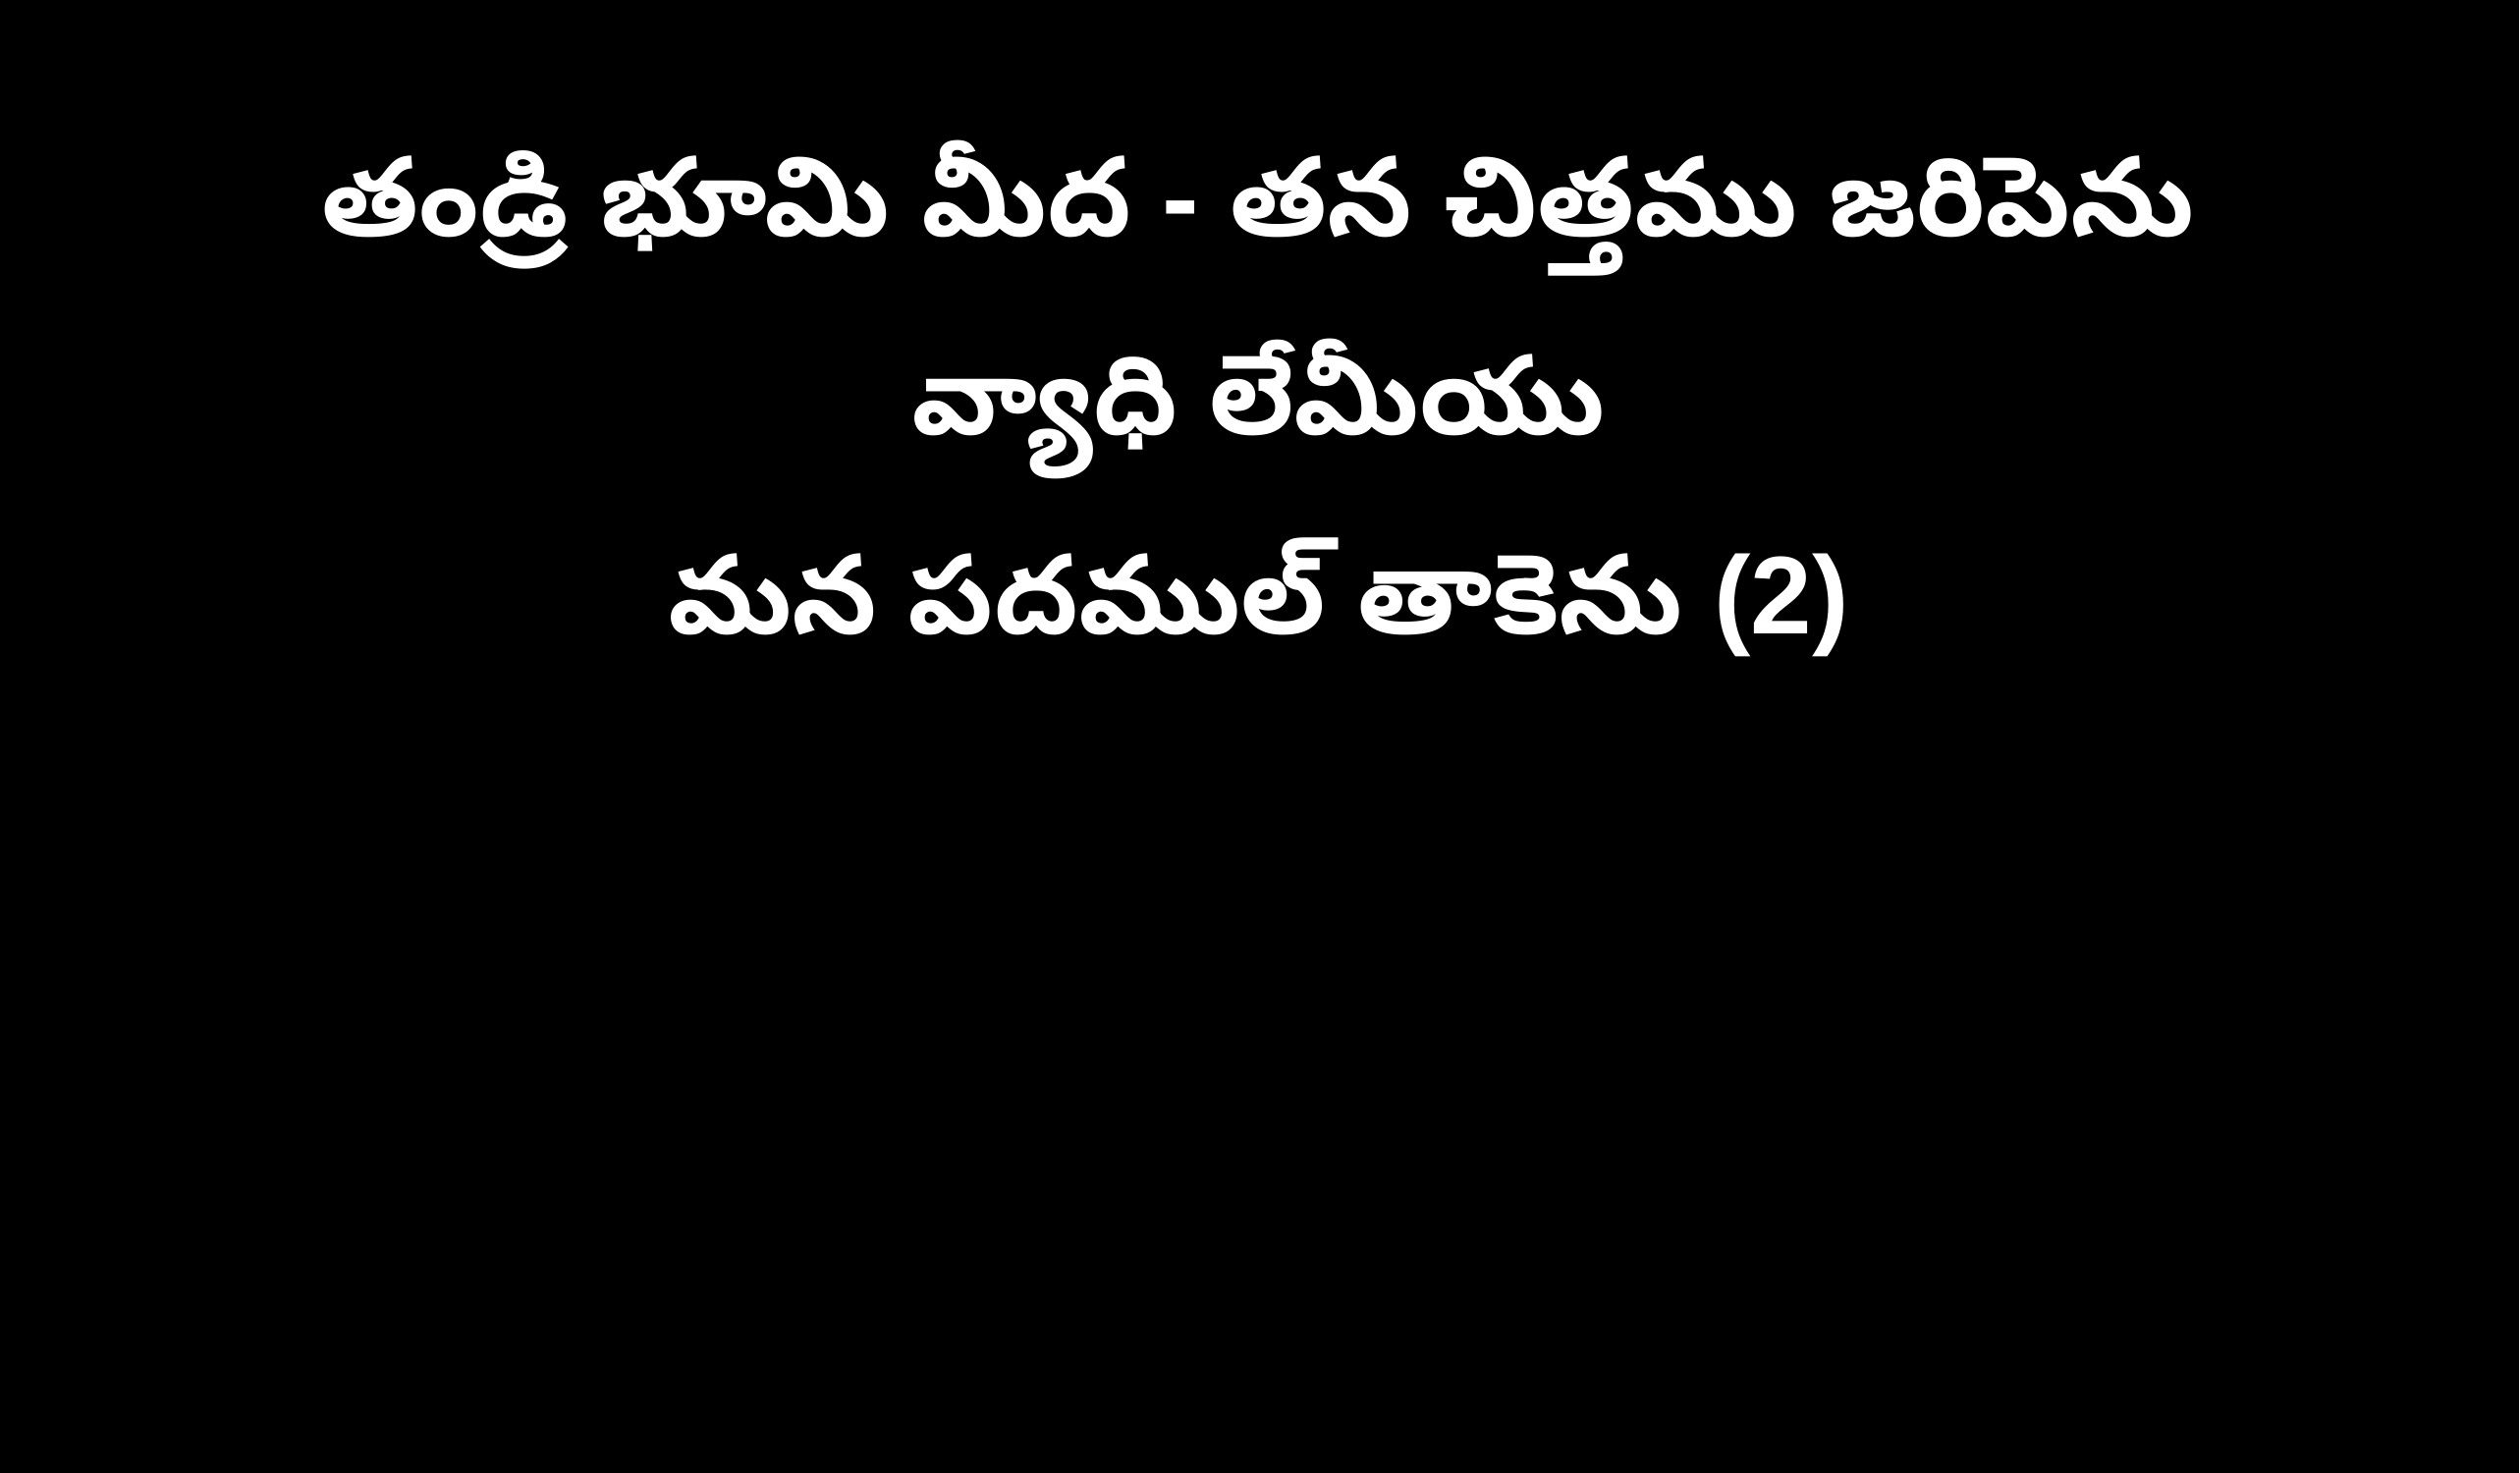

తండ్రి భూమి మీద - తన చిత్తము జరిపెను
వ్యాధి లేమీయు
మన పదముల్ తాకెను (2)